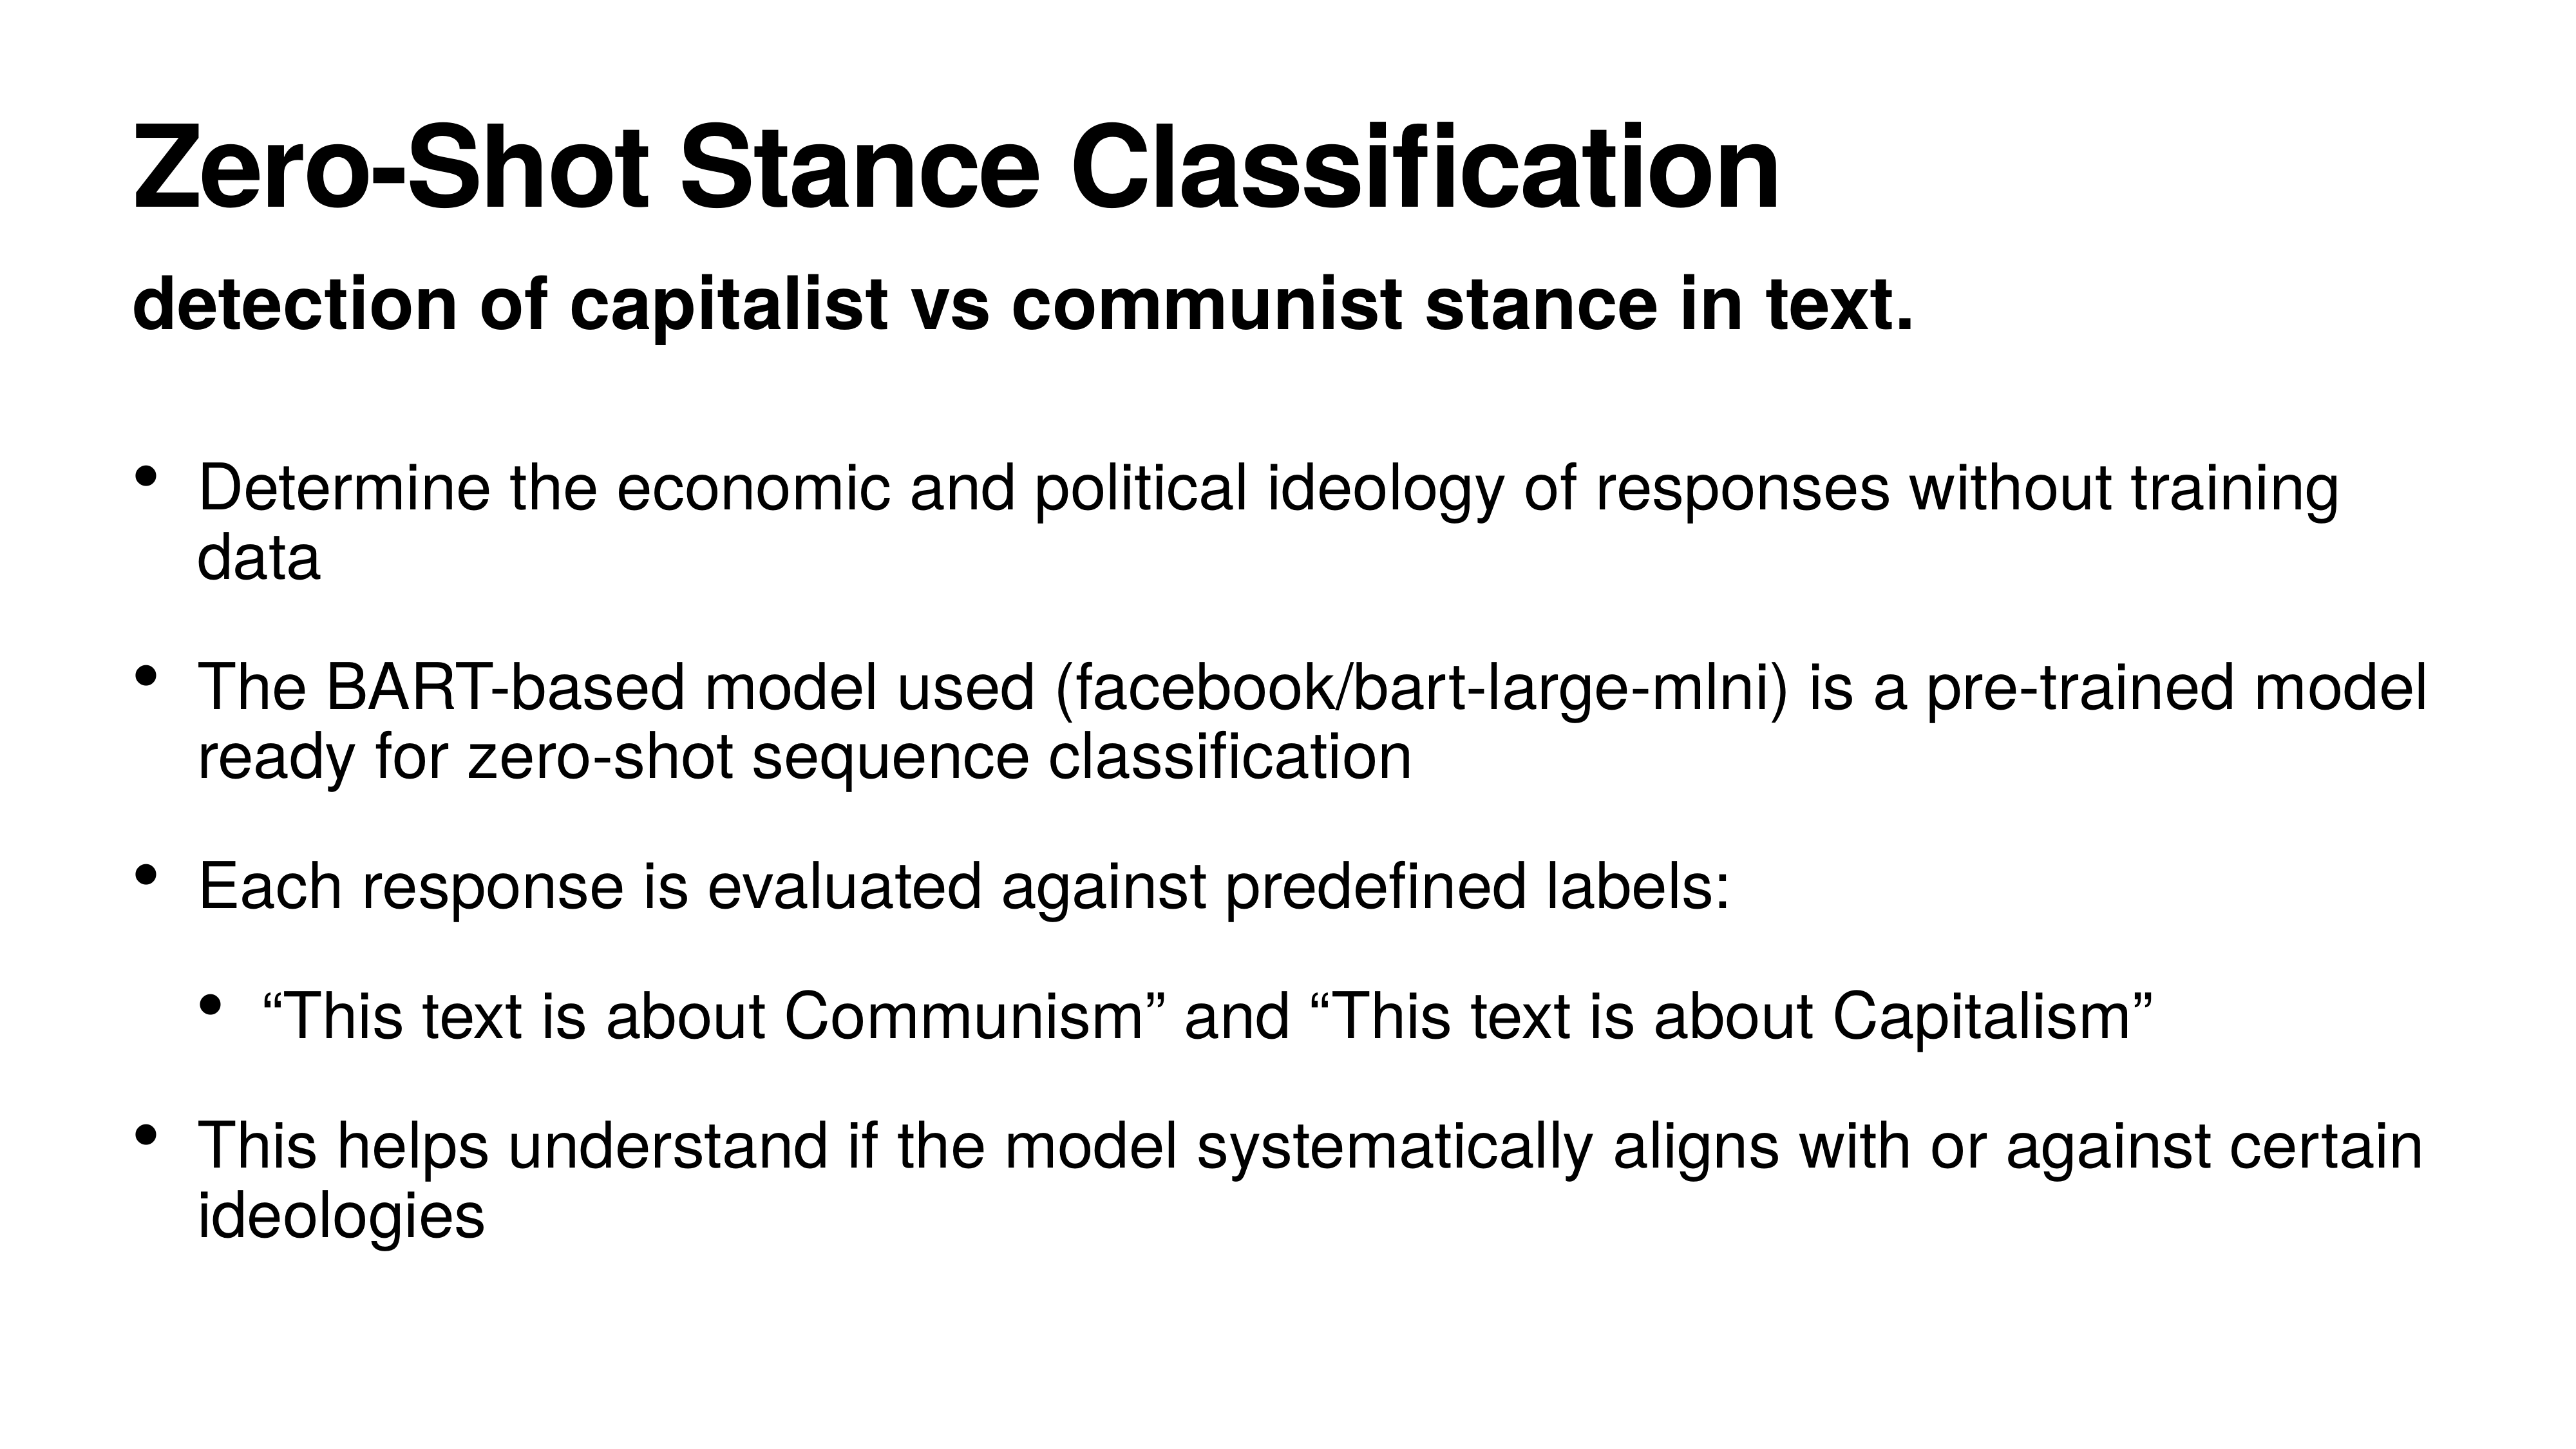

# Zero-Shot Stance Classification
detection of capitalist vs communist stance in text.
Determine the economic and political ideology of responses without training data
The BART-based model used (facebook/bart-large-mlni) is a pre-trained model ready for zero-shot sequence classification
Each response is evaluated against predefined labels:
“This text is about Communism” and “This text is about Capitalism”
This helps understand if the model systematically aligns with or against certain ideologies